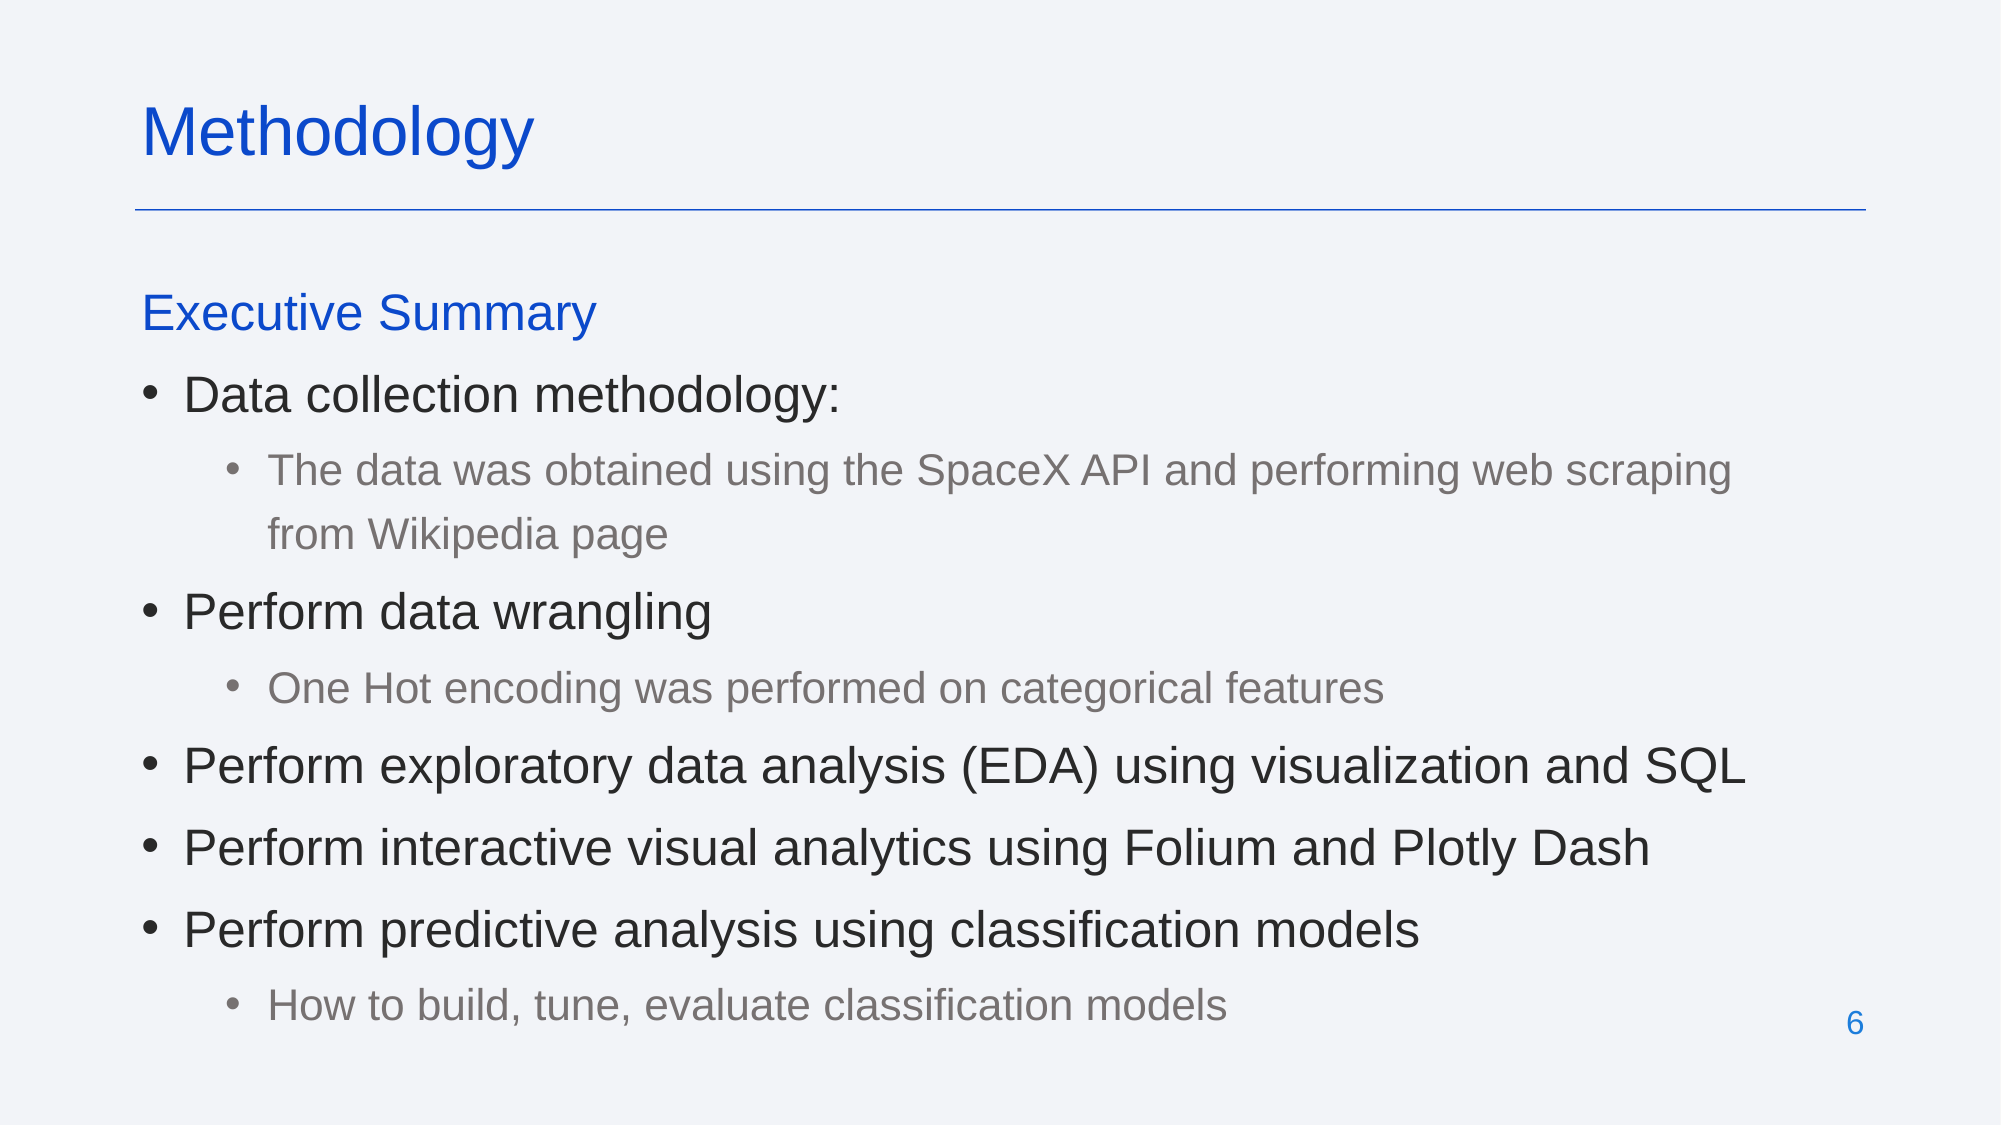

Methodology
Executive Summary
Data collection methodology:
The data was obtained using the SpaceX API and performing web scraping from Wikipedia page
Perform data wrangling
One Hot encoding was performed on categorical features
Perform exploratory data analysis (EDA) using visualization and SQL
Perform interactive visual analytics using Folium and Plotly Dash
Perform predictive analysis using classification models
How to build, tune, evaluate classification models

6